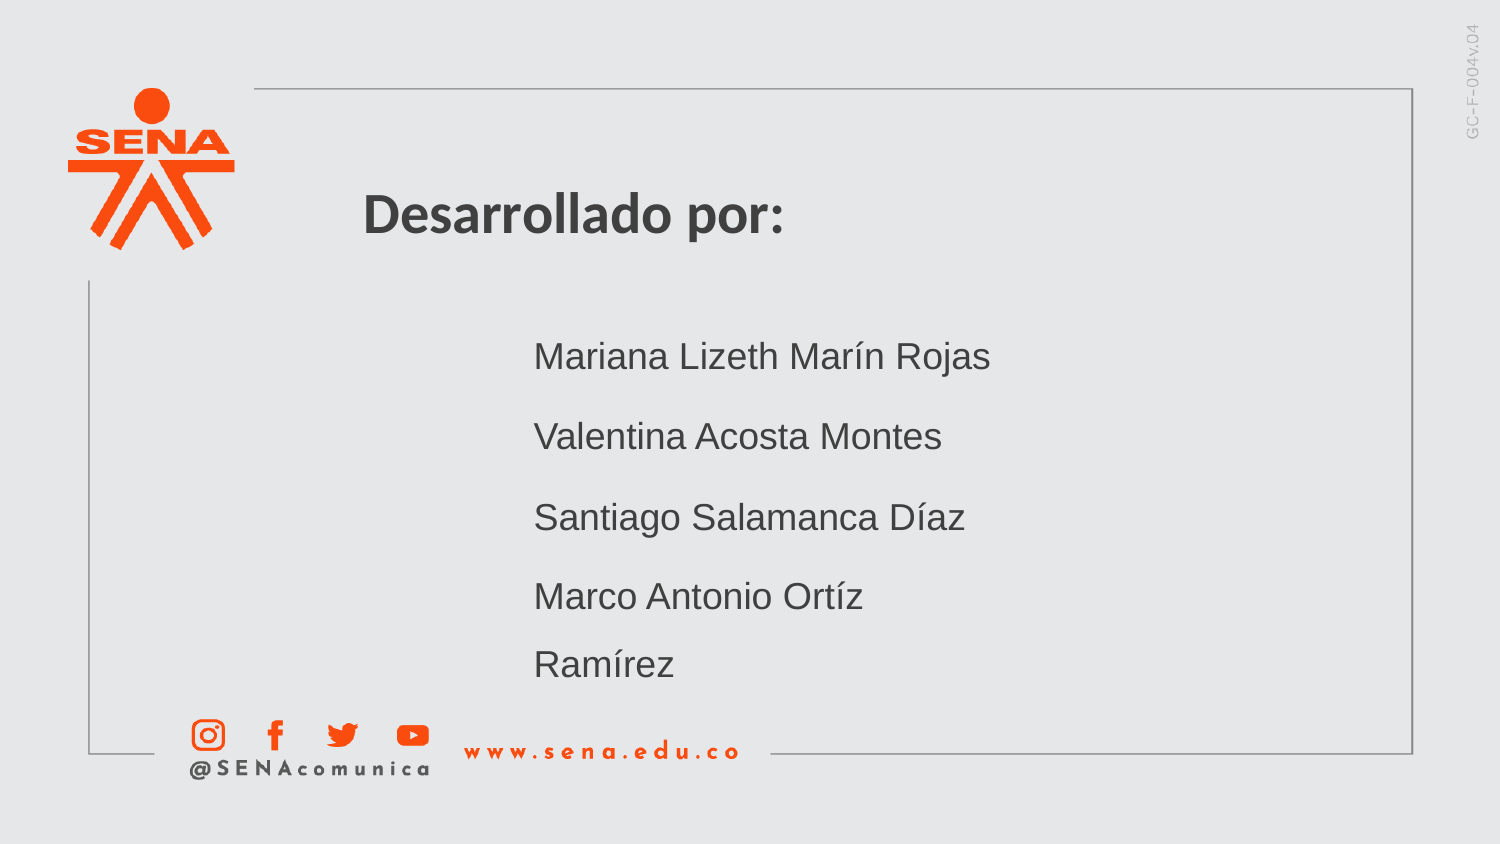

Desarrollado por:
Mariana Lizeth Marín Rojas
Valentina Acosta Montes
Santiago Salamanca Díaz
Marco Antonio Ortíz Ramírez